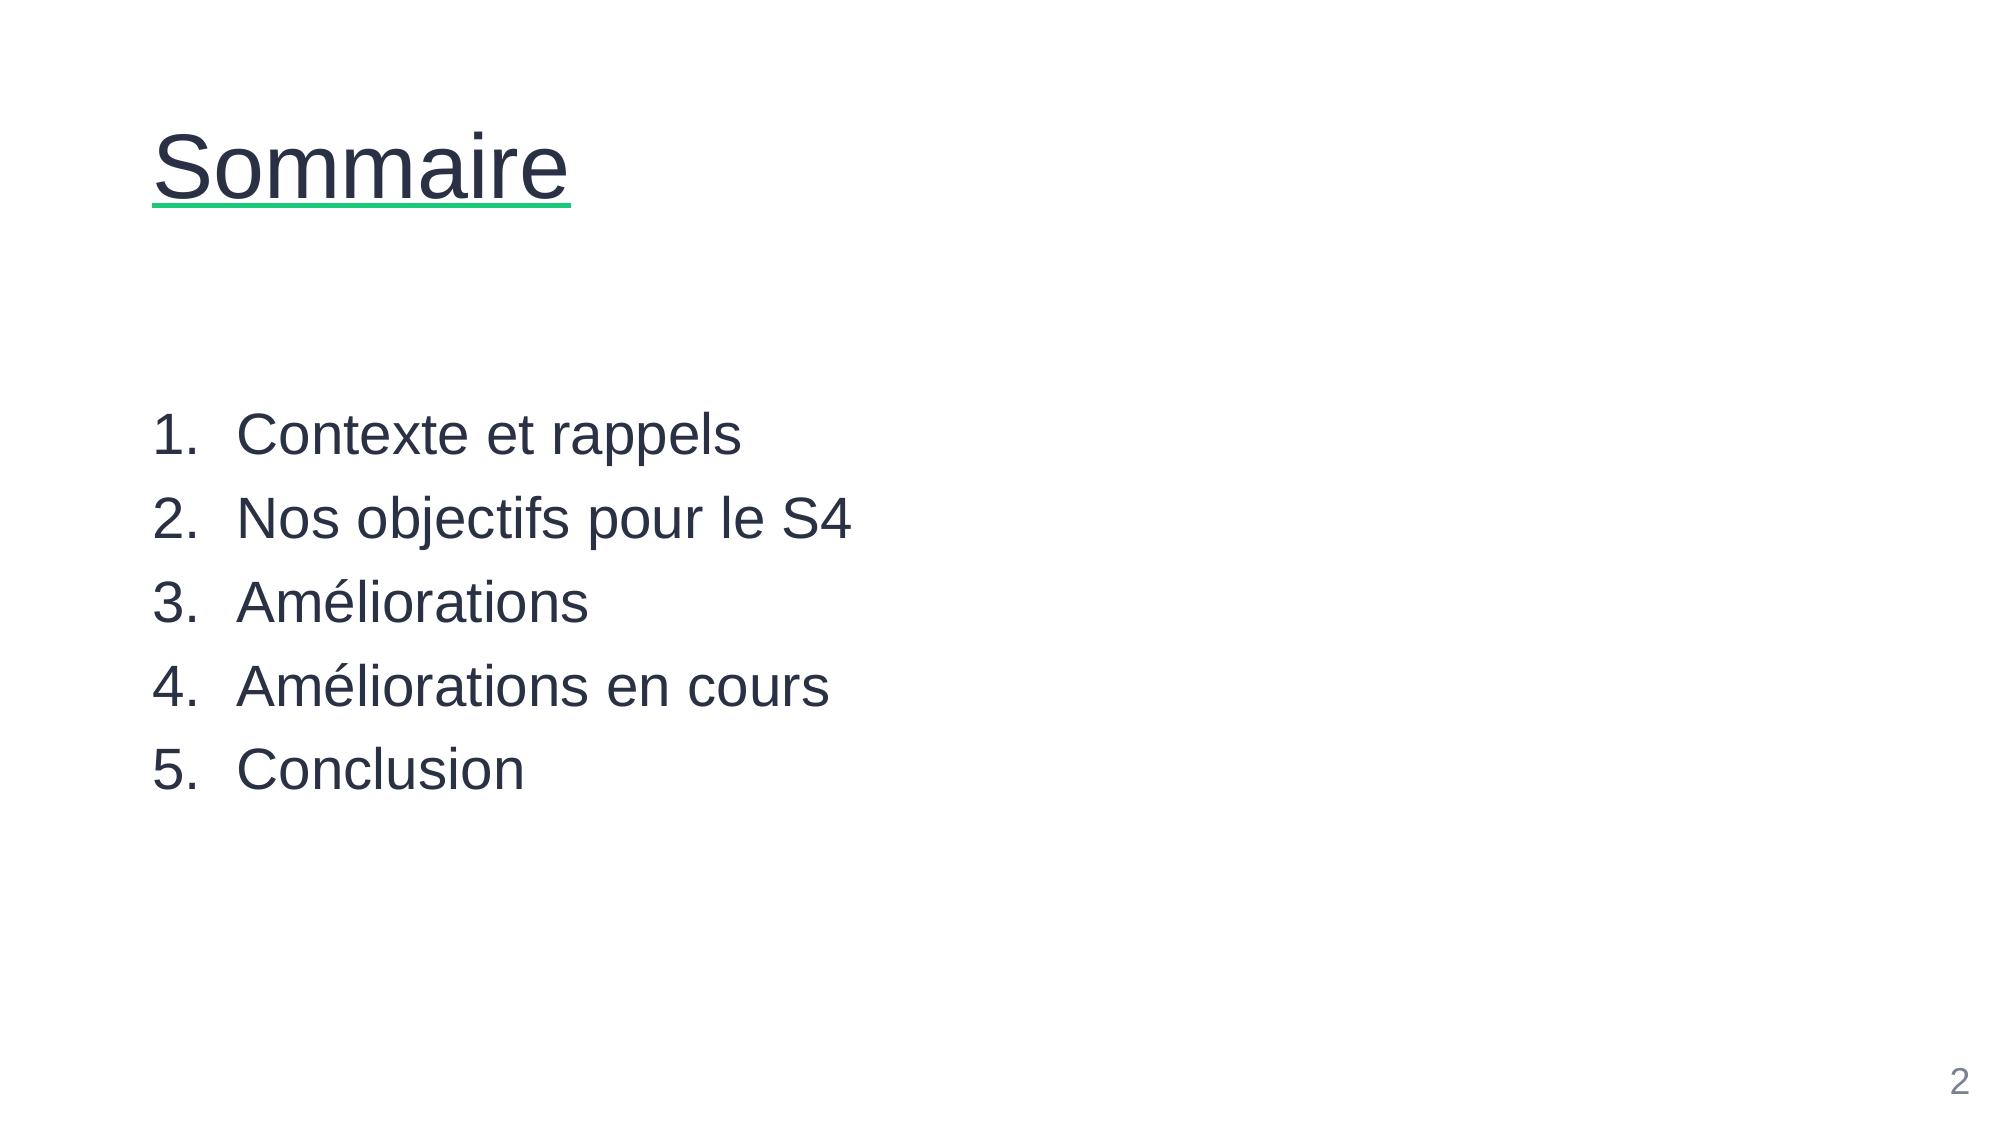

# Sommaire
Contexte et rappels
Nos objectifs pour le S4
Améliorations
Améliorations en cours
Conclusion
2